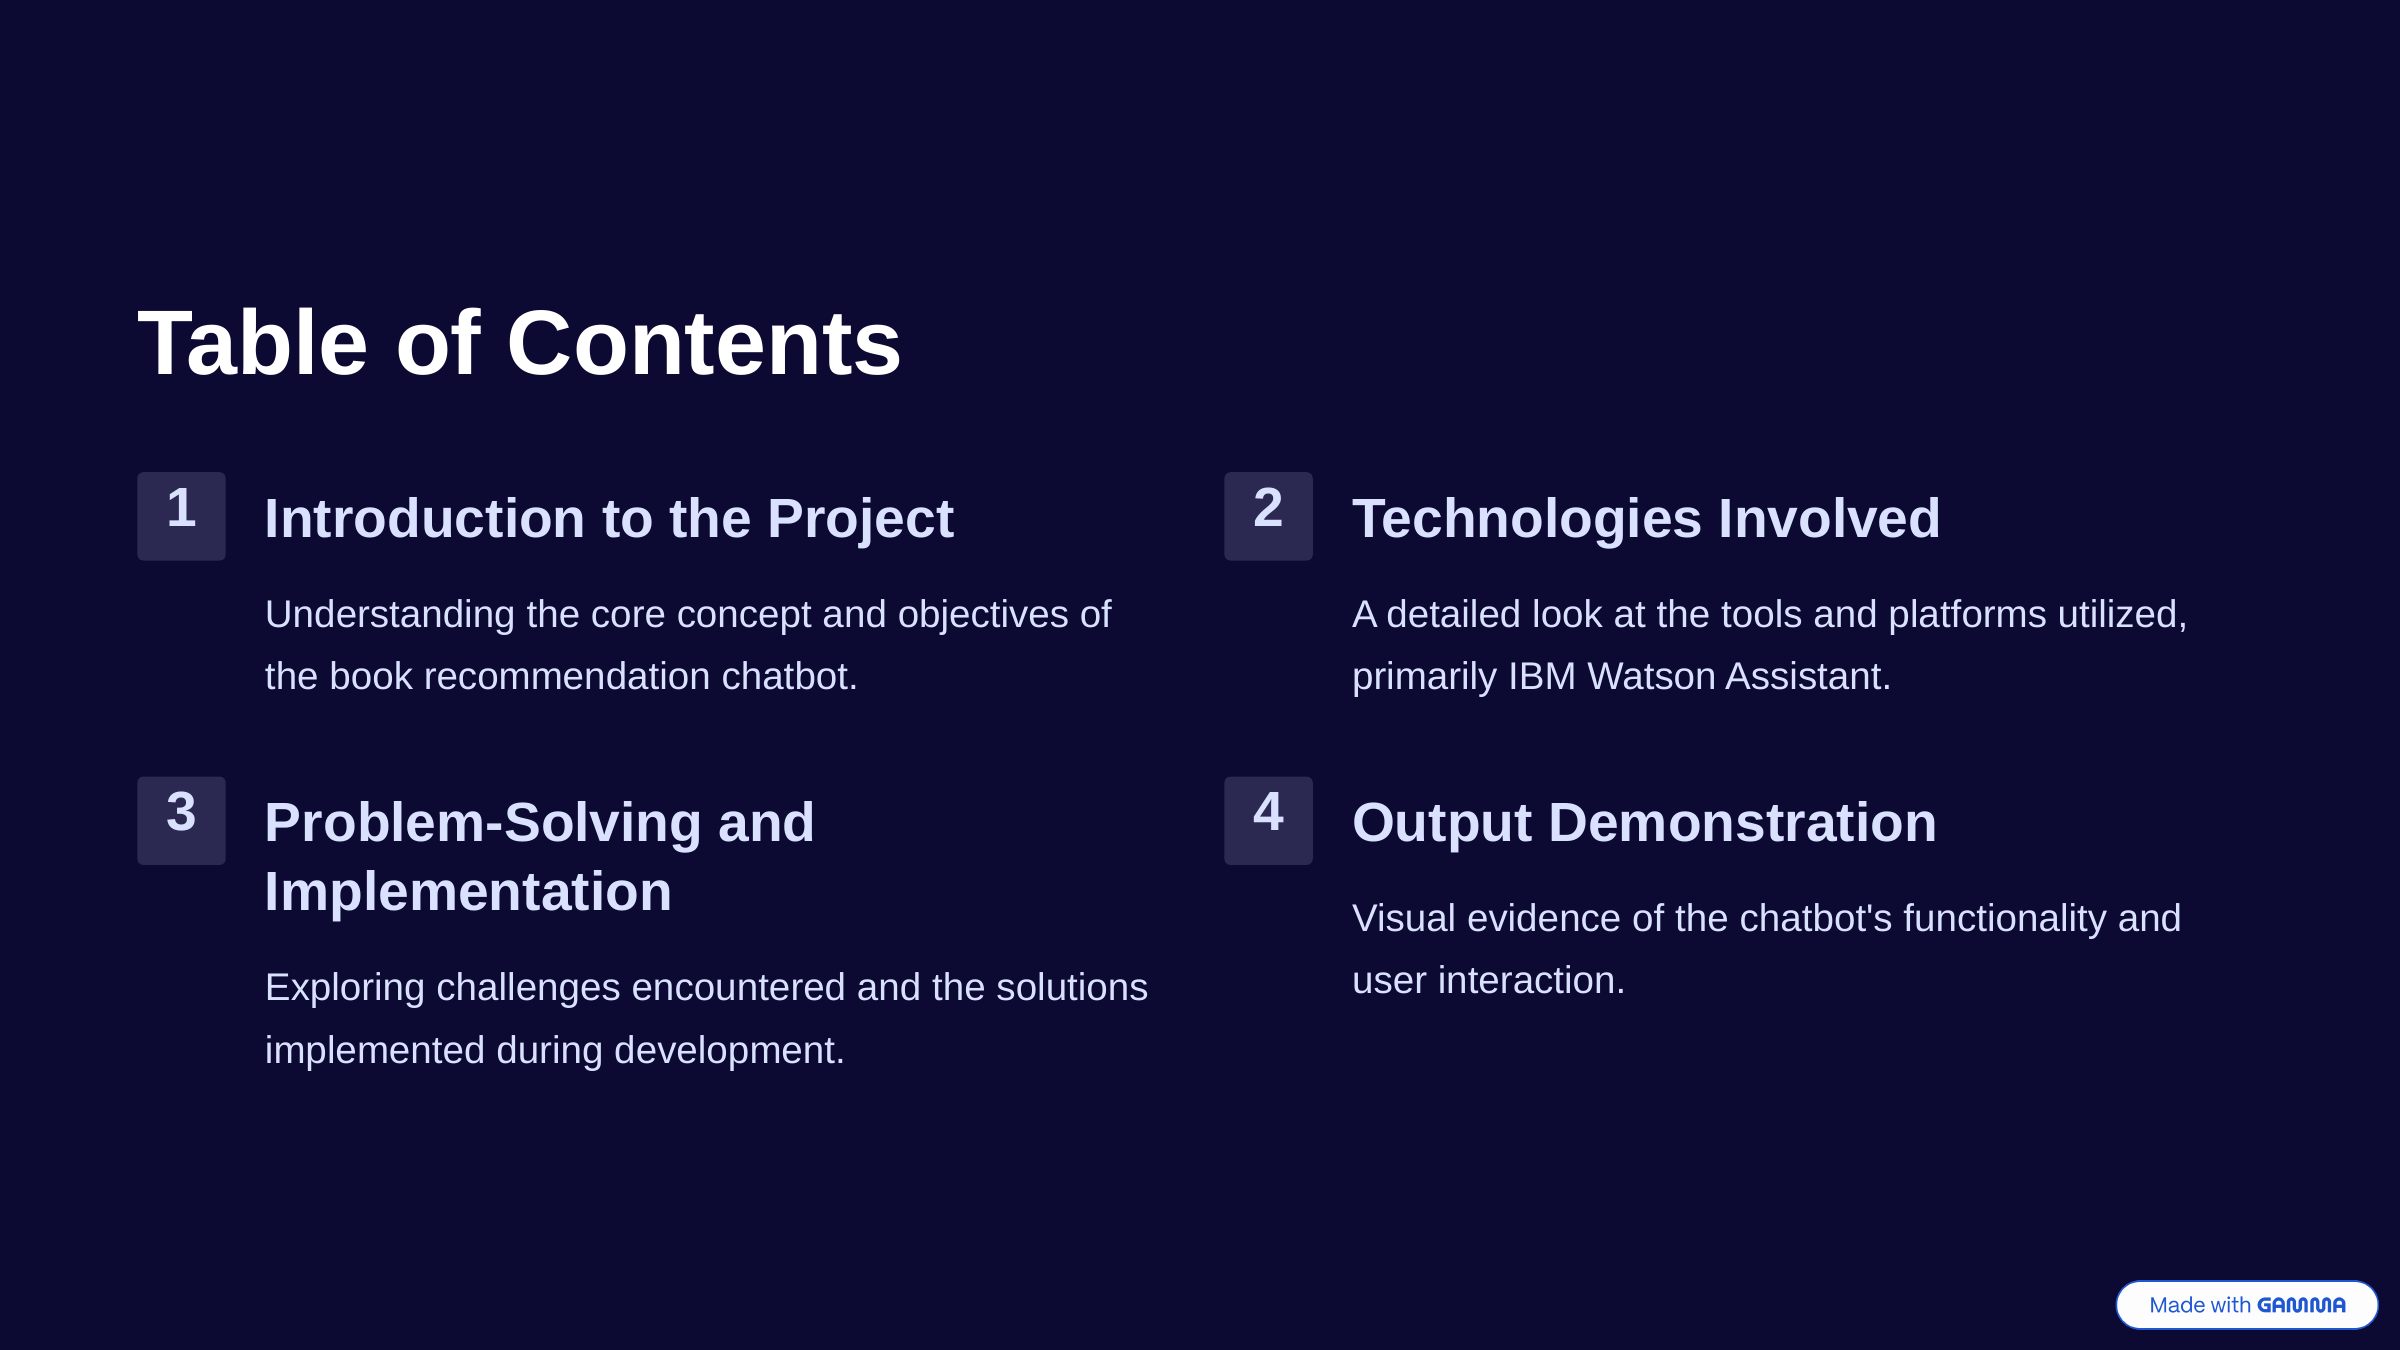

Table of Contents

Introduction to the Project
Technologies Involved
1
2
Understanding the core concept and objectives of the book recommendation chatbot.
A detailed look at the tools and platforms utilized, primarily IBM Watson Assistant.

Problem-Solving and Implementation
Output Demonstration
3
4
Visual evidence of the chatbot's functionality and user interaction.
Exploring challenges encountered and the solutions implemented during development.